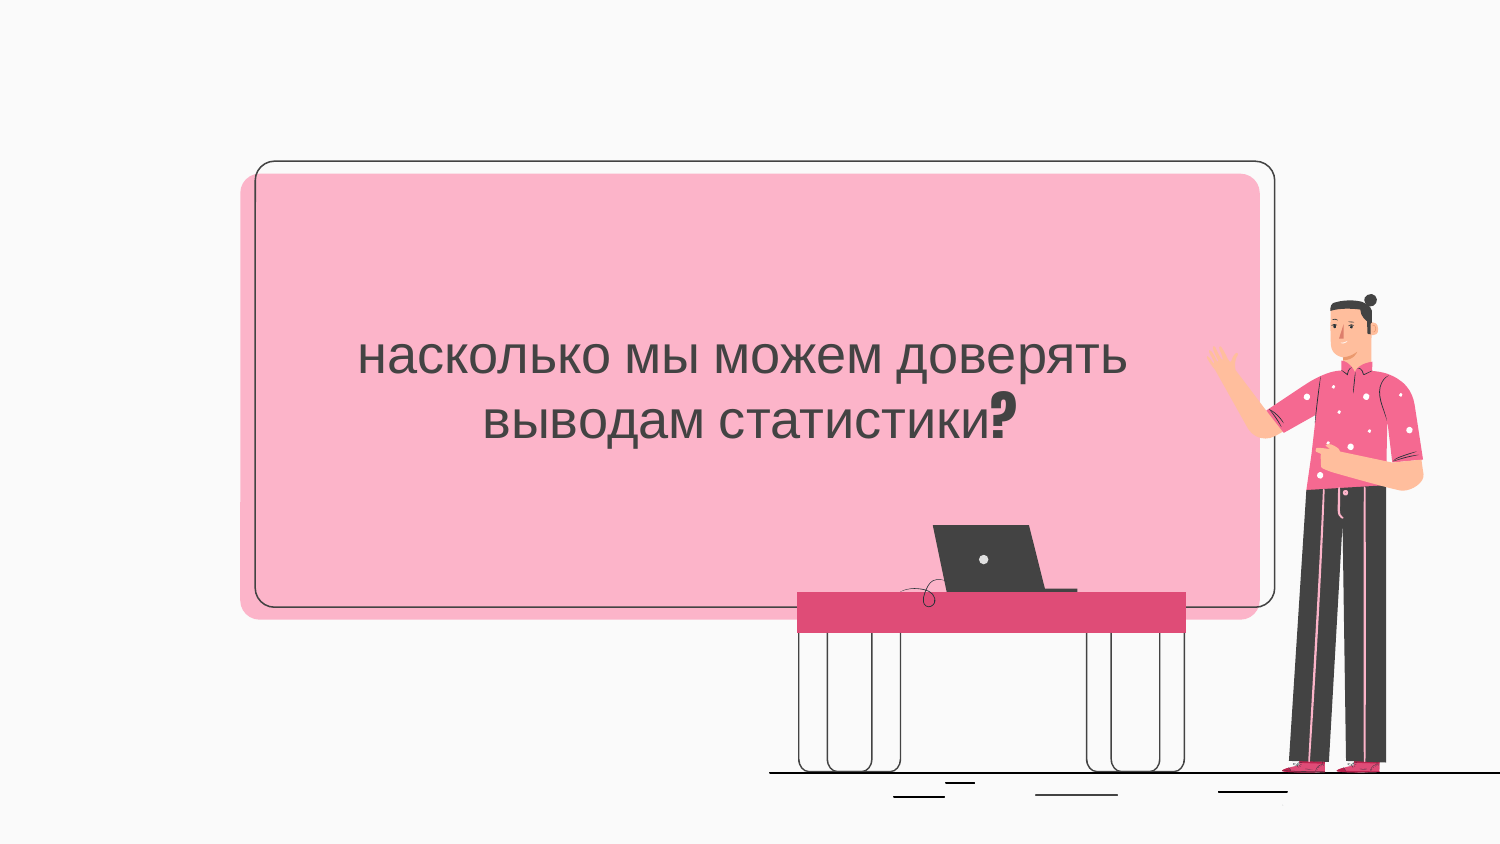

# насколько мы можем доверять
выводам статистики?